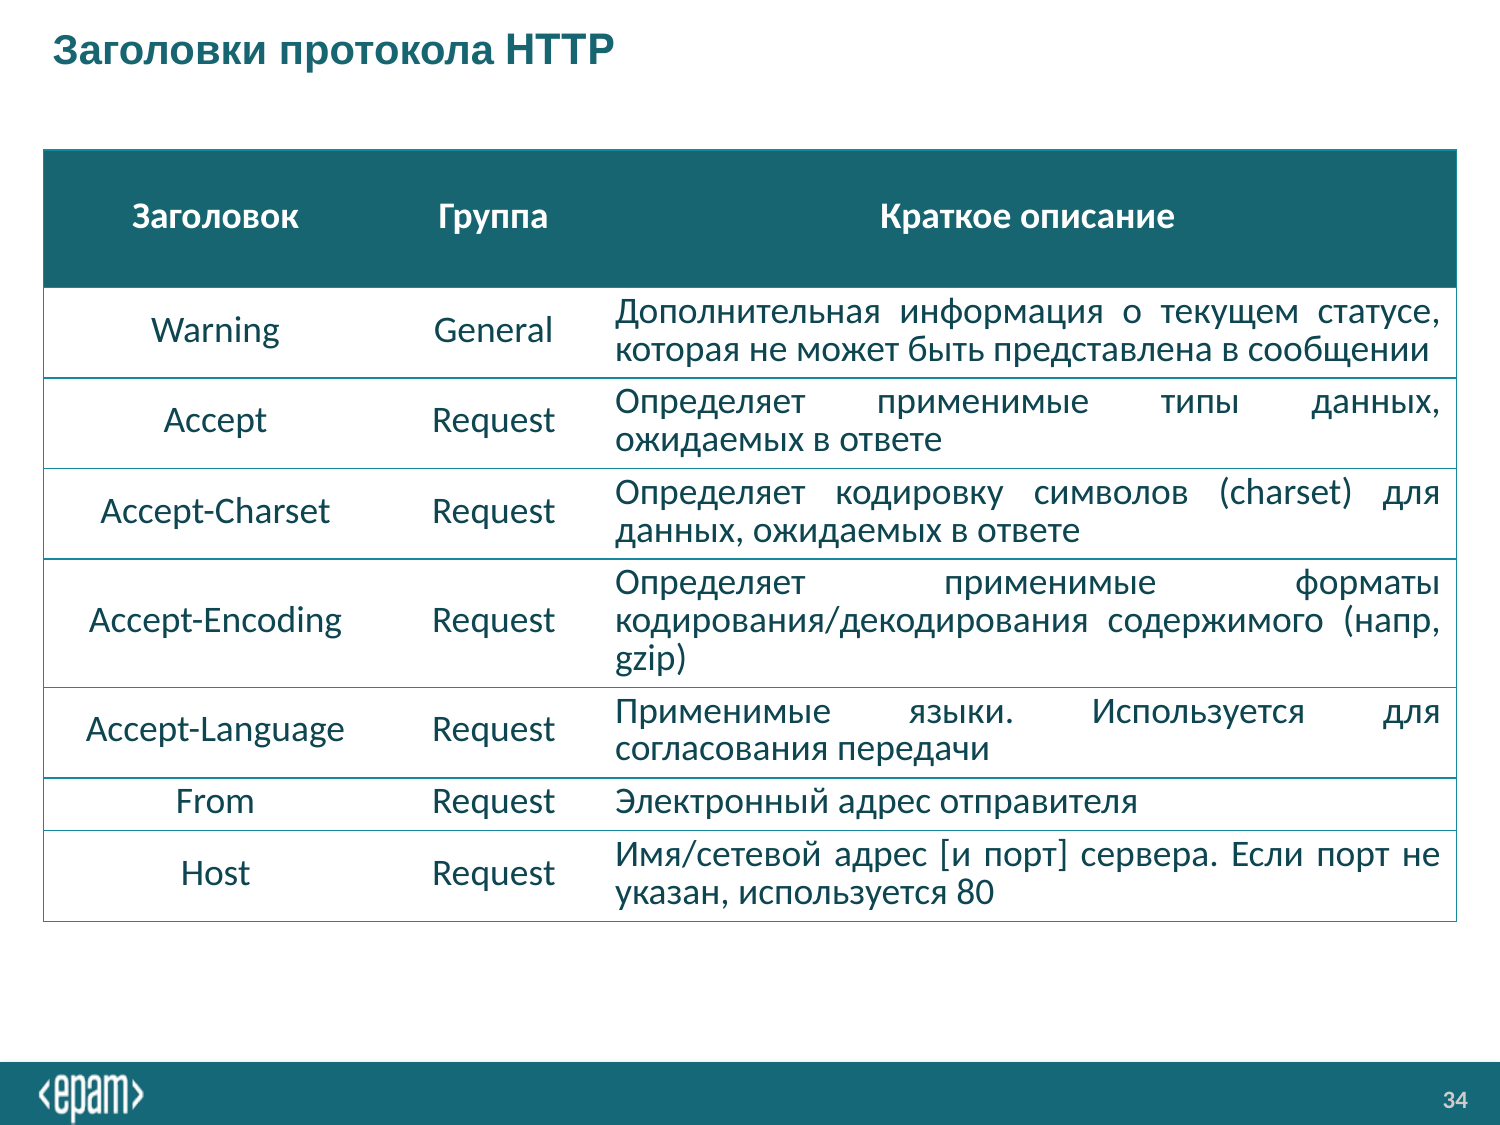

# Заголовки протокола HTTP
| Заголовок | Группа | Краткое описание |
| --- | --- | --- |
| Warning | General | Дополнительная информация о текущем статусе, которая не может быть представлена в сообщении |
| Accept | Request | Определяет применимые типы данных, ожидаемых в ответе |
| Accept-Charset | Request | Определяет кодировку символов (charset) для данных, ожидаемых в ответе |
| Accept-Encoding | Request | Определяет применимые форматы кодирования/декодирования содержимого (напр, gzip) |
| Accept-Language | Request | Применимые языки. Используется для согласования передачи |
| From | Request | Электронный адрес отправителя |
| Host | Request | Имя/сетевой адрес [и порт] сервера. Если порт не указан, используется 80 |